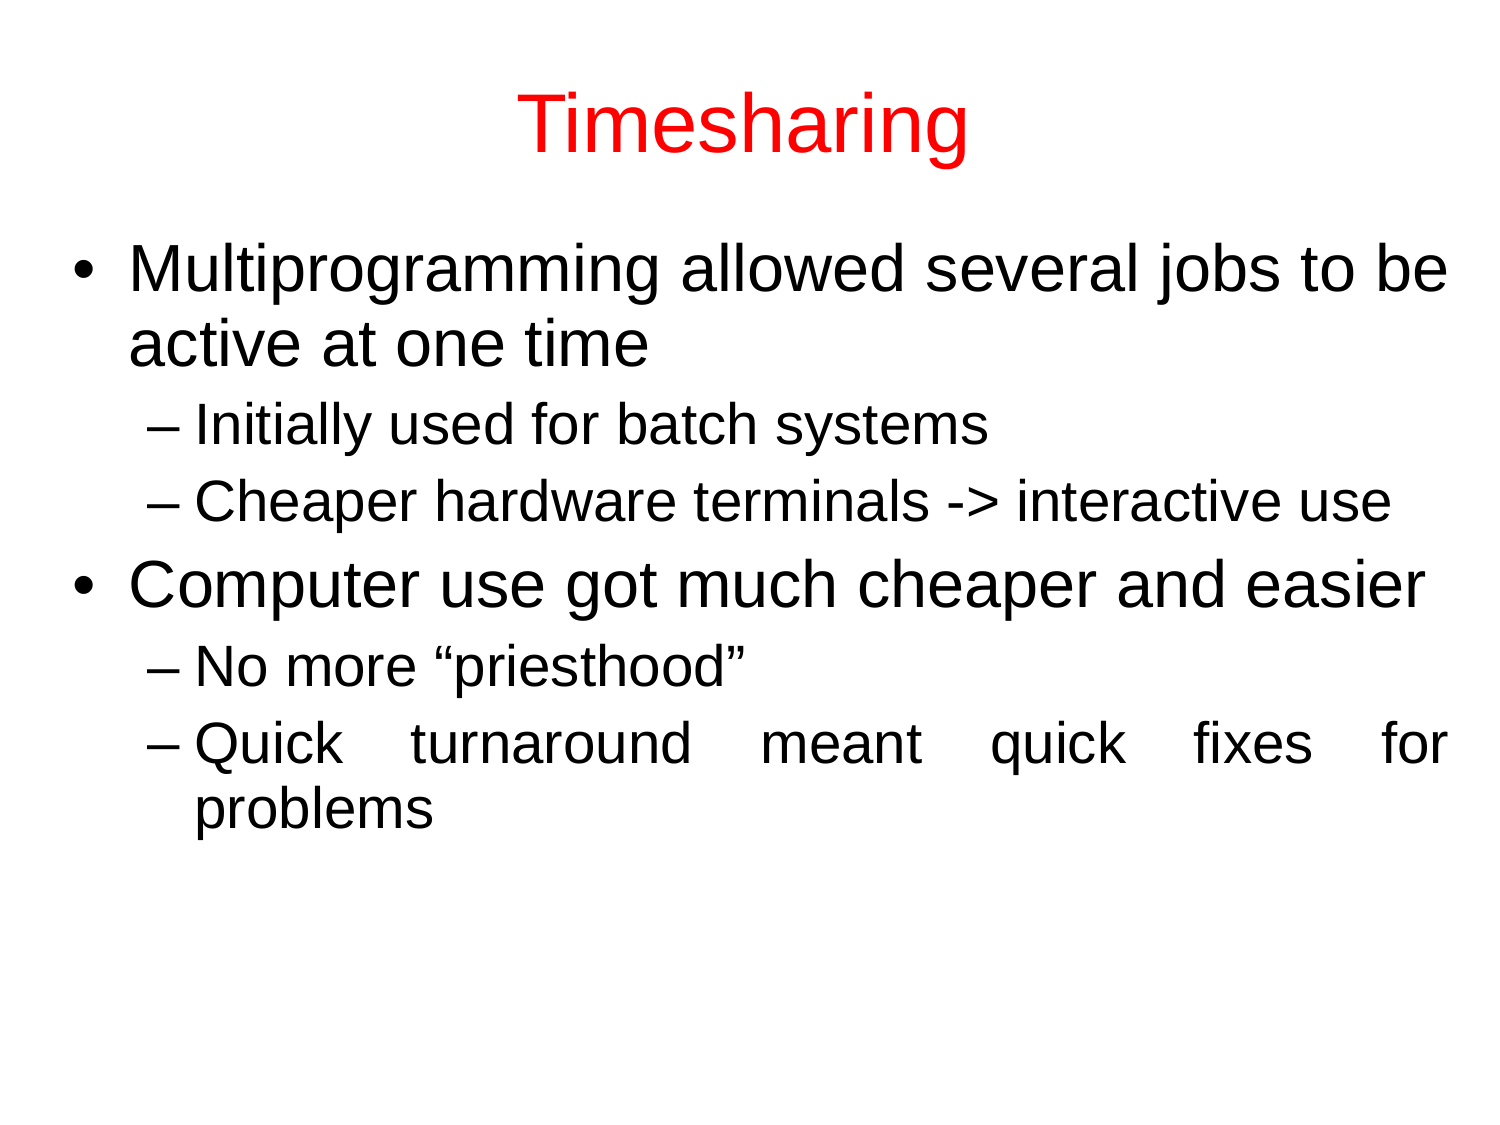

Timesharing
Multiprogramming allowed several jobs to be active at one time
Initially used for batch systems
Cheaper hardware terminals -> interactive use
Computer use got much cheaper and easier
No more “priesthood”
Quick turnaround meant quick fixes for problems